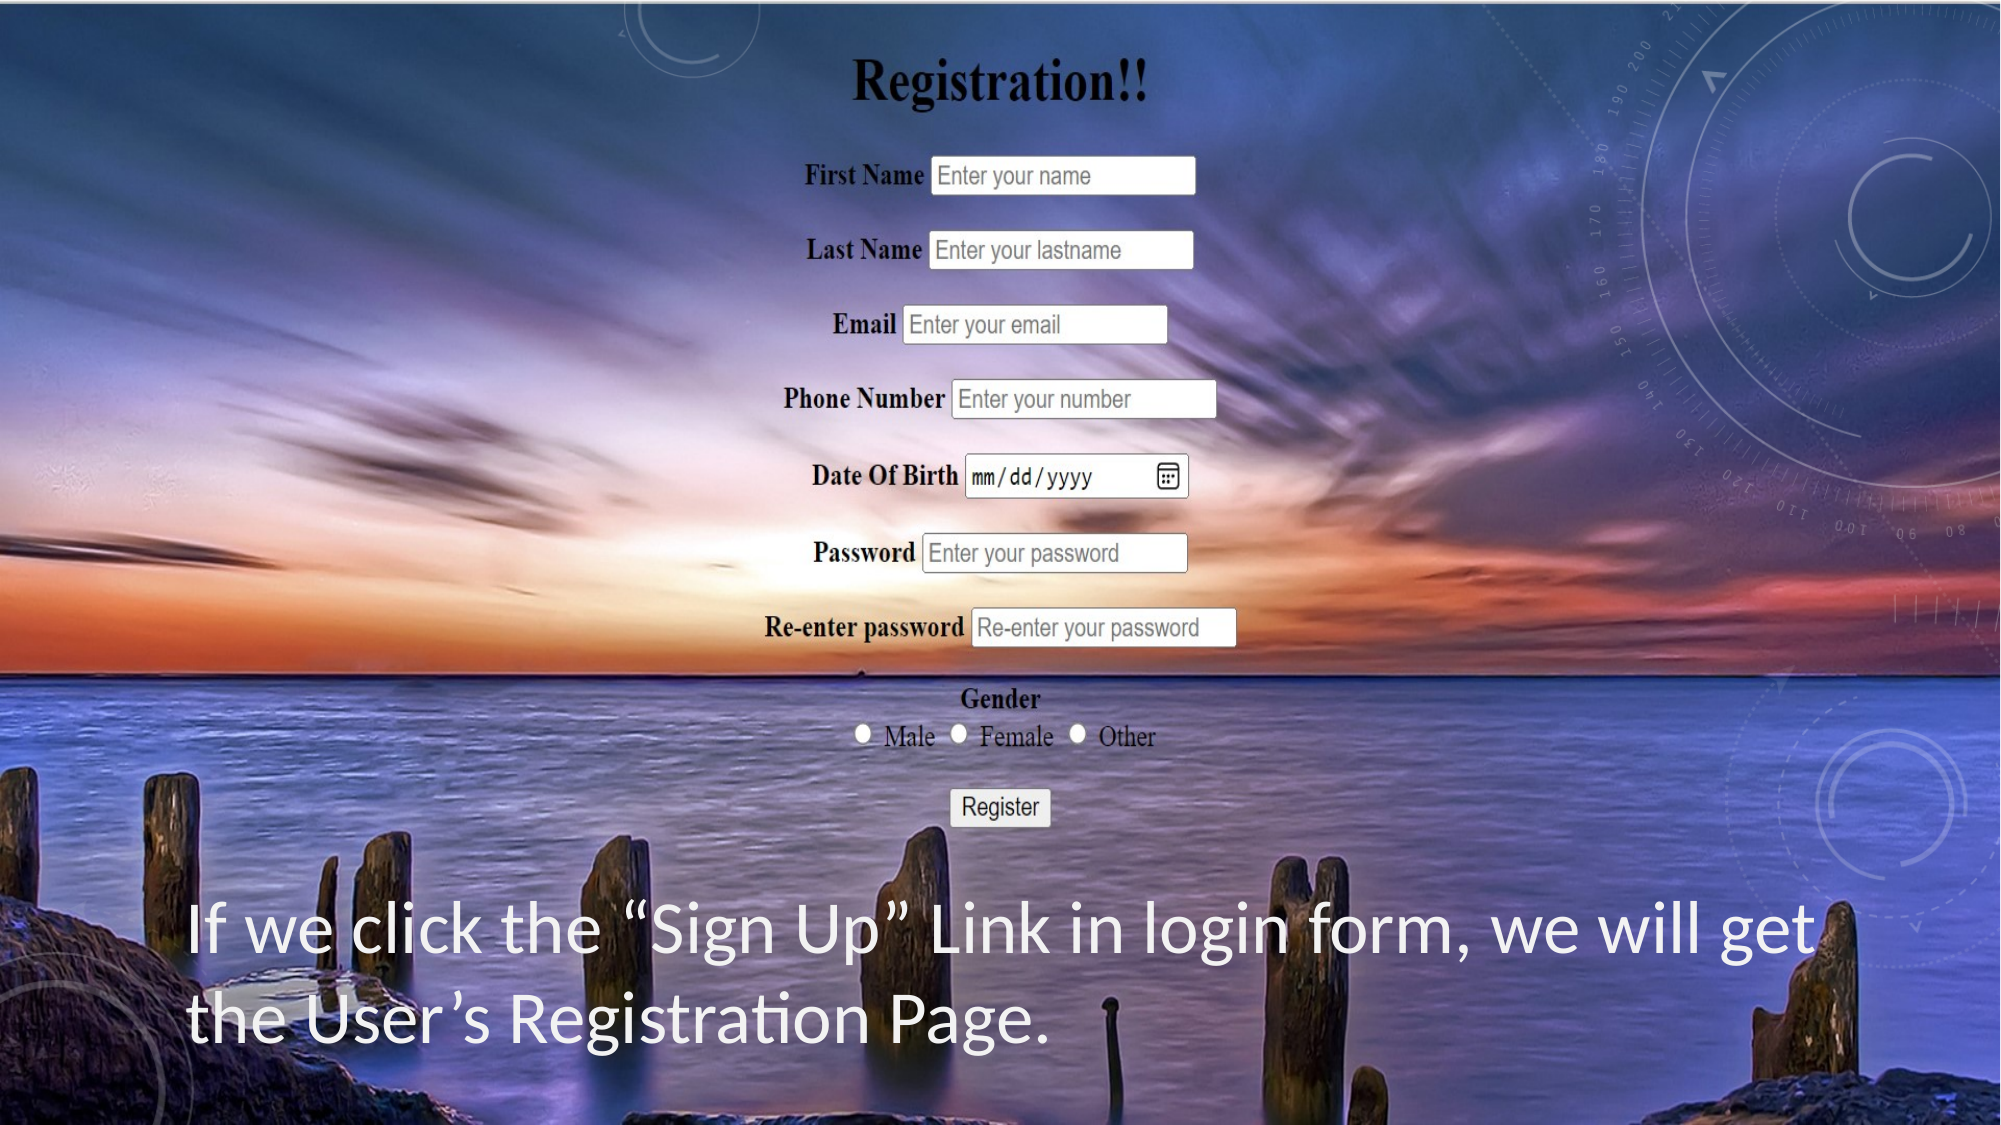

If we click the “Sign Up” Link in login form, we will get the User’s Registration Page.